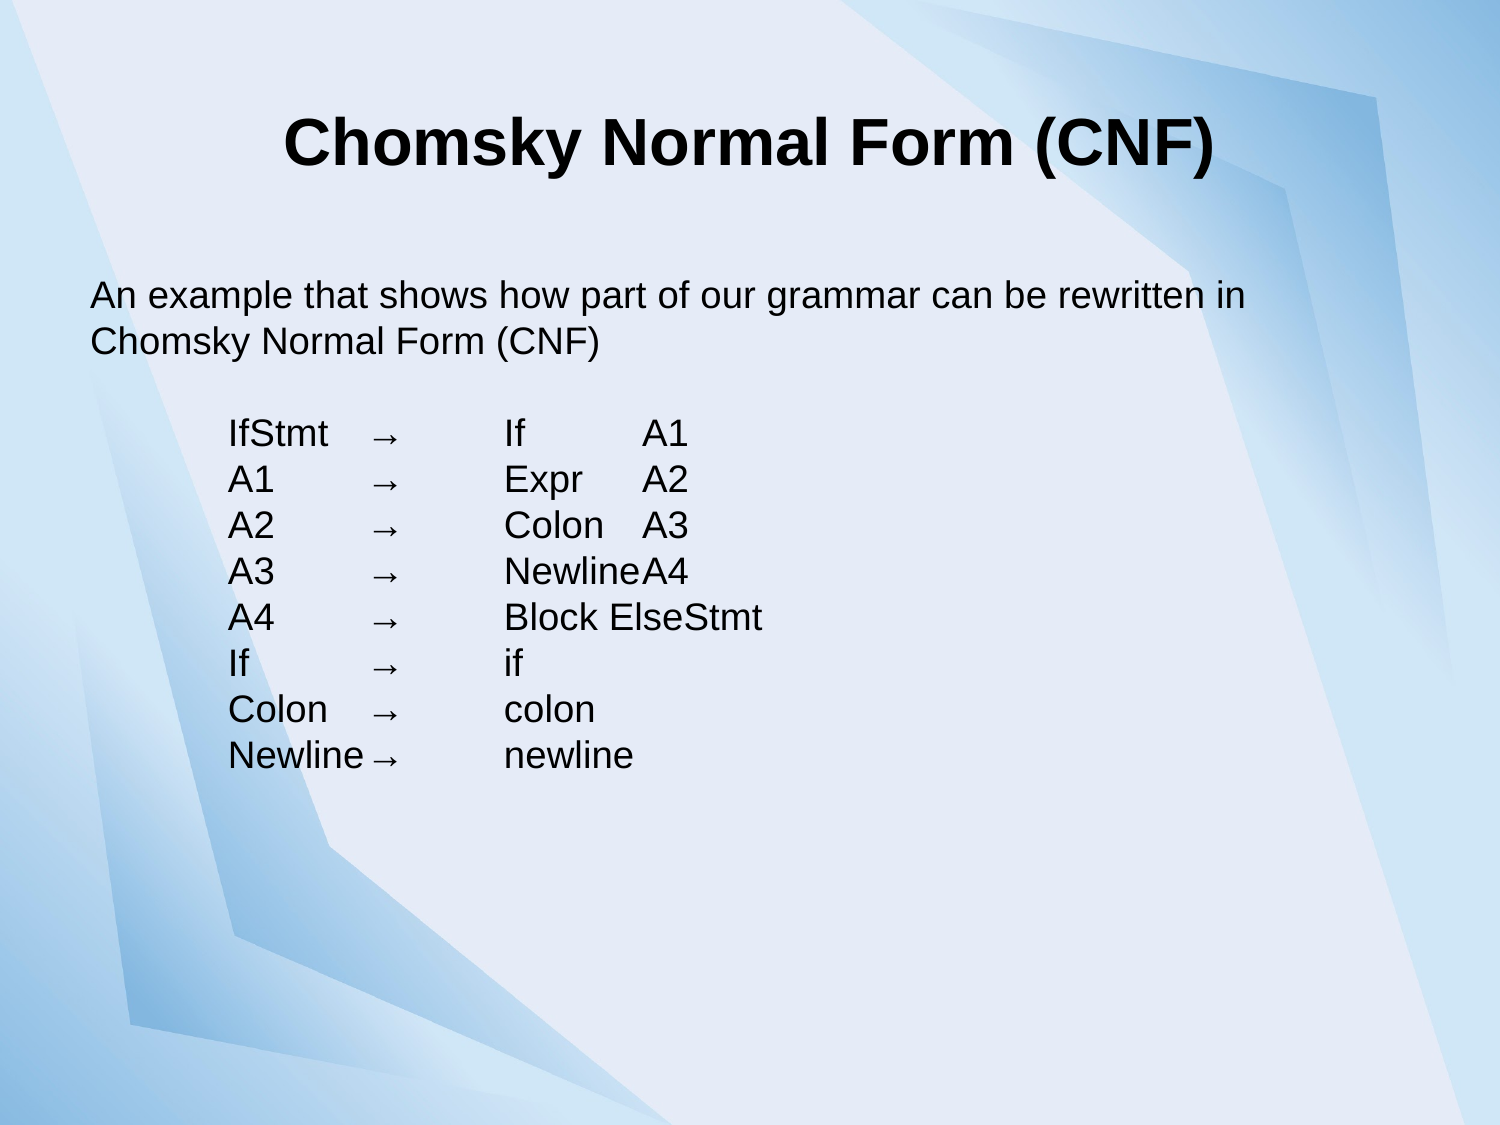

# Chomsky Normal Form (CNF)

An example that shows how part of our grammar can be rewritten in Chomsky Normal Form (CNF)

				IfStmt			→	If	A1
				A1				→	Expr	A2
				A2				→ 	Colon	A3
				A3				→ 	Newline	A4
				A4 				→ 	Block ElseStmt
				If				→ 	if
				Colon			→ 	colon
				Newline		→ 	newline